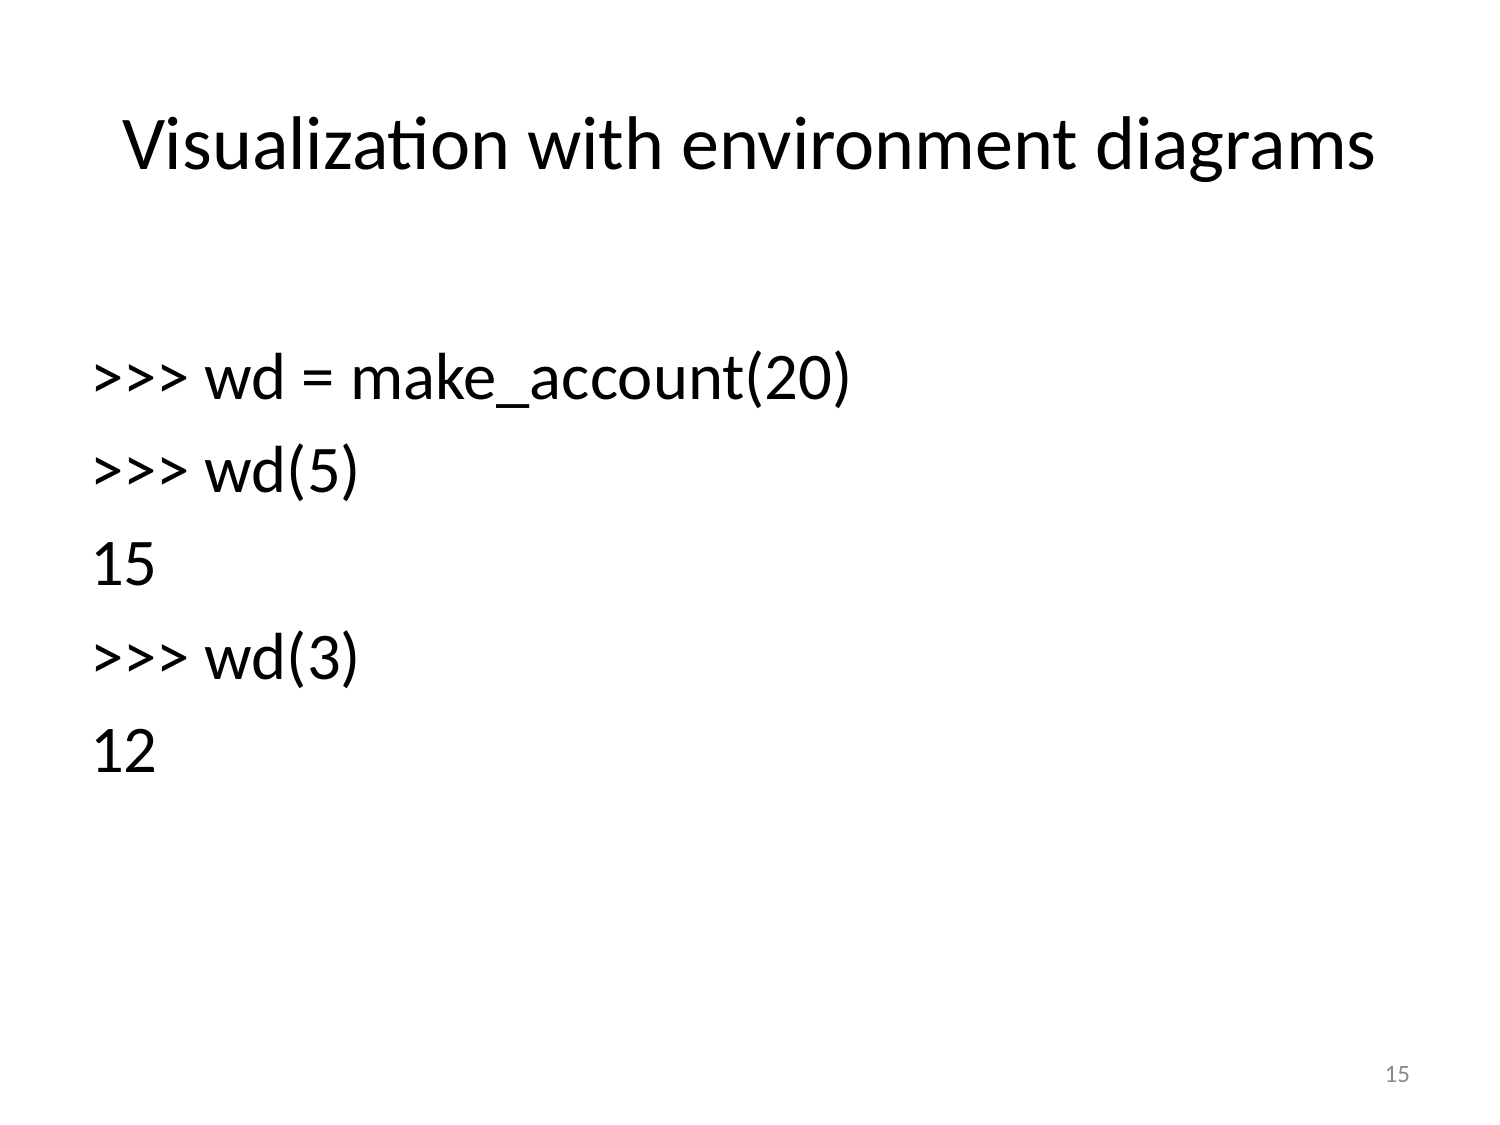

# Visualization with environment diagrams
>>> wd = make_account(20)
>>> wd(5)
15
>>> wd(3)
12
15